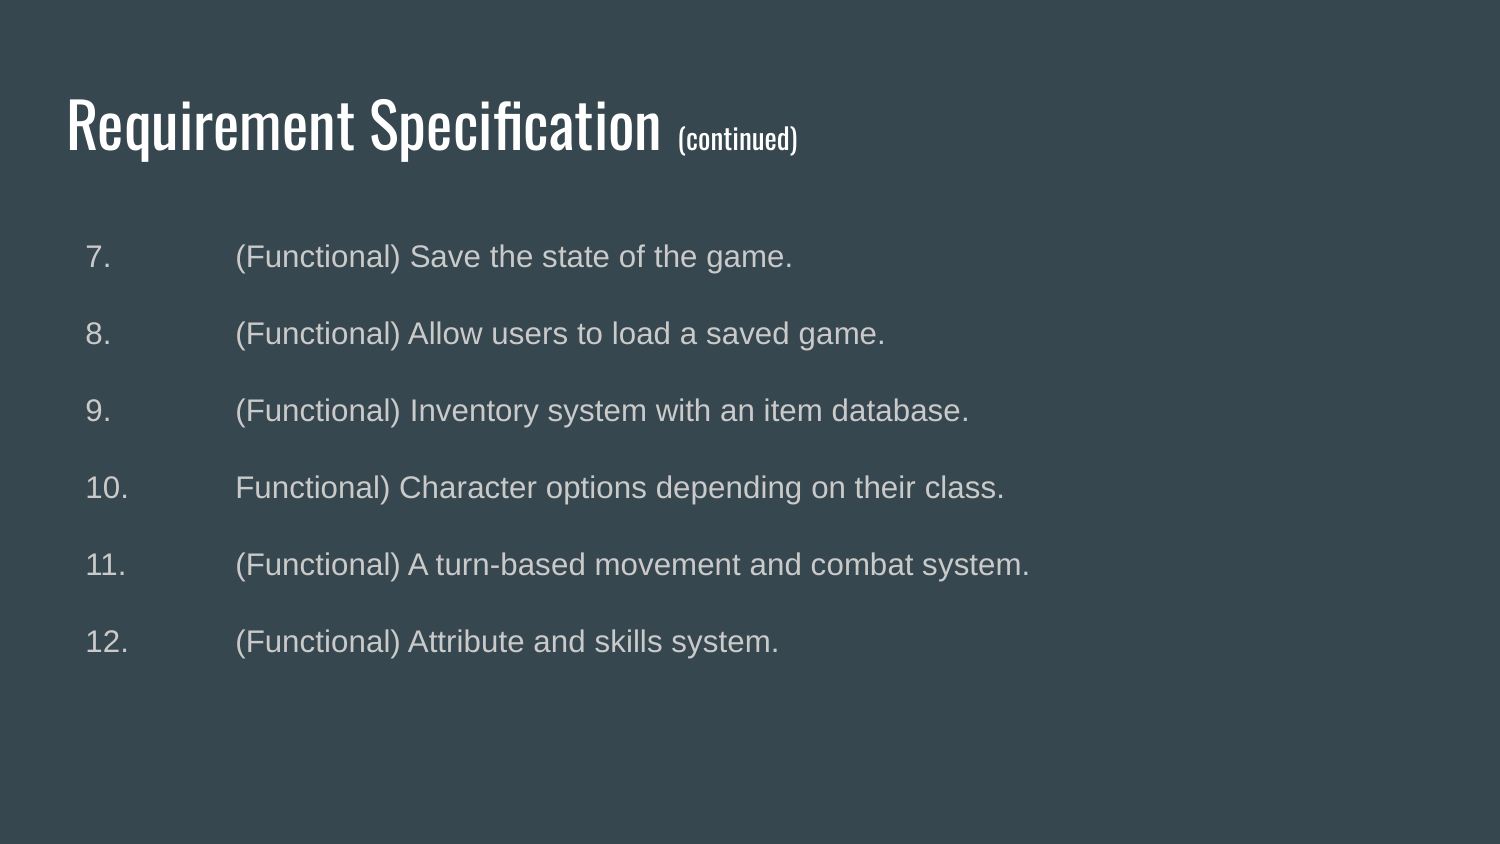

# Requirement Specification (continued)
7. 	(Functional) Save the state of the game.
8. 	(Functional) Allow users to load a saved game.
9.	(Functional) Inventory system with an item database.
10. 	Functional) Character options depending on their class.
11. 	(Functional) A turn-based movement and combat system.
12. 	(Functional) Attribute and skills system.